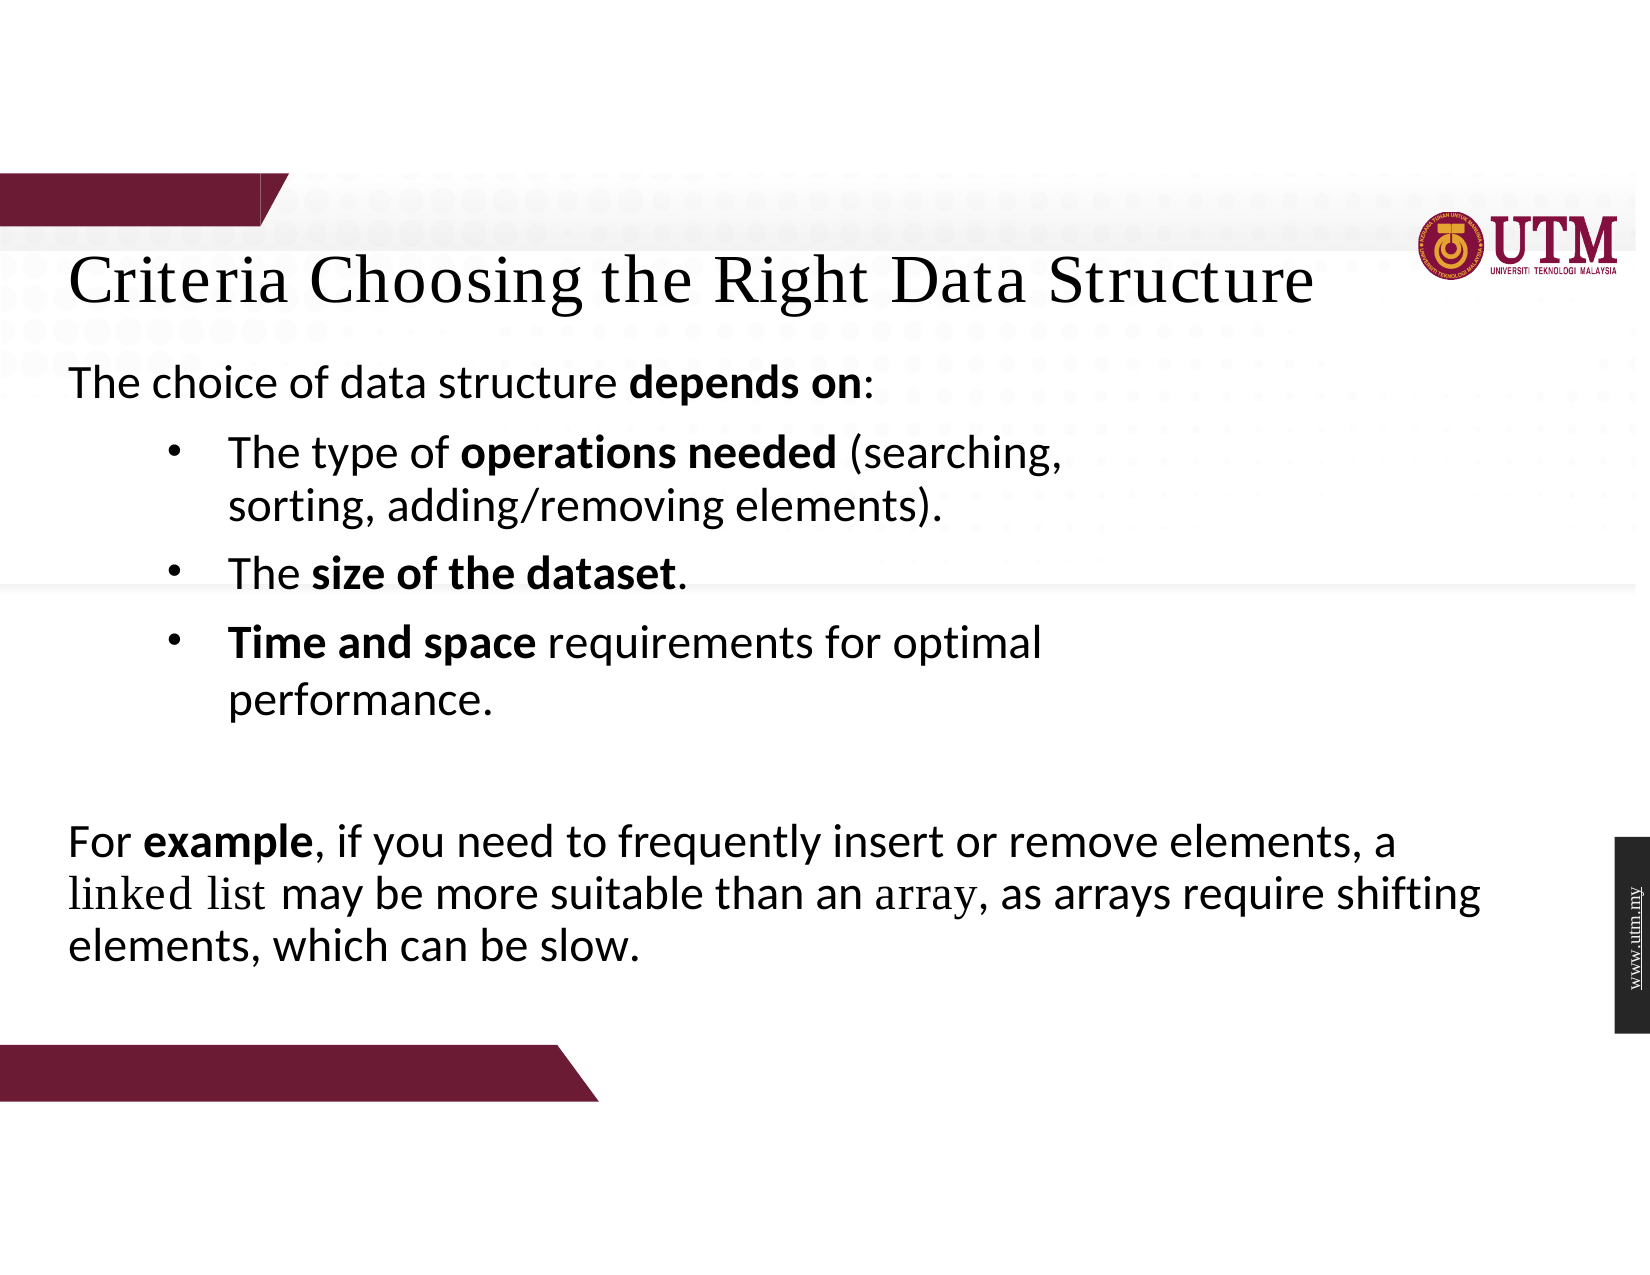

# Criteria Choosing the Right Data Structure
The choice of data structure depends on:
The type of operations needed (searching, sorting, adding/removing elements).
The size of the dataset.
Time and space requirements for optimal performance.

For example, if you need to frequently insert or remove elements, a linked list may be more suitable than an array, as arrays require shifting elements, which can be slow.

www.utm.my